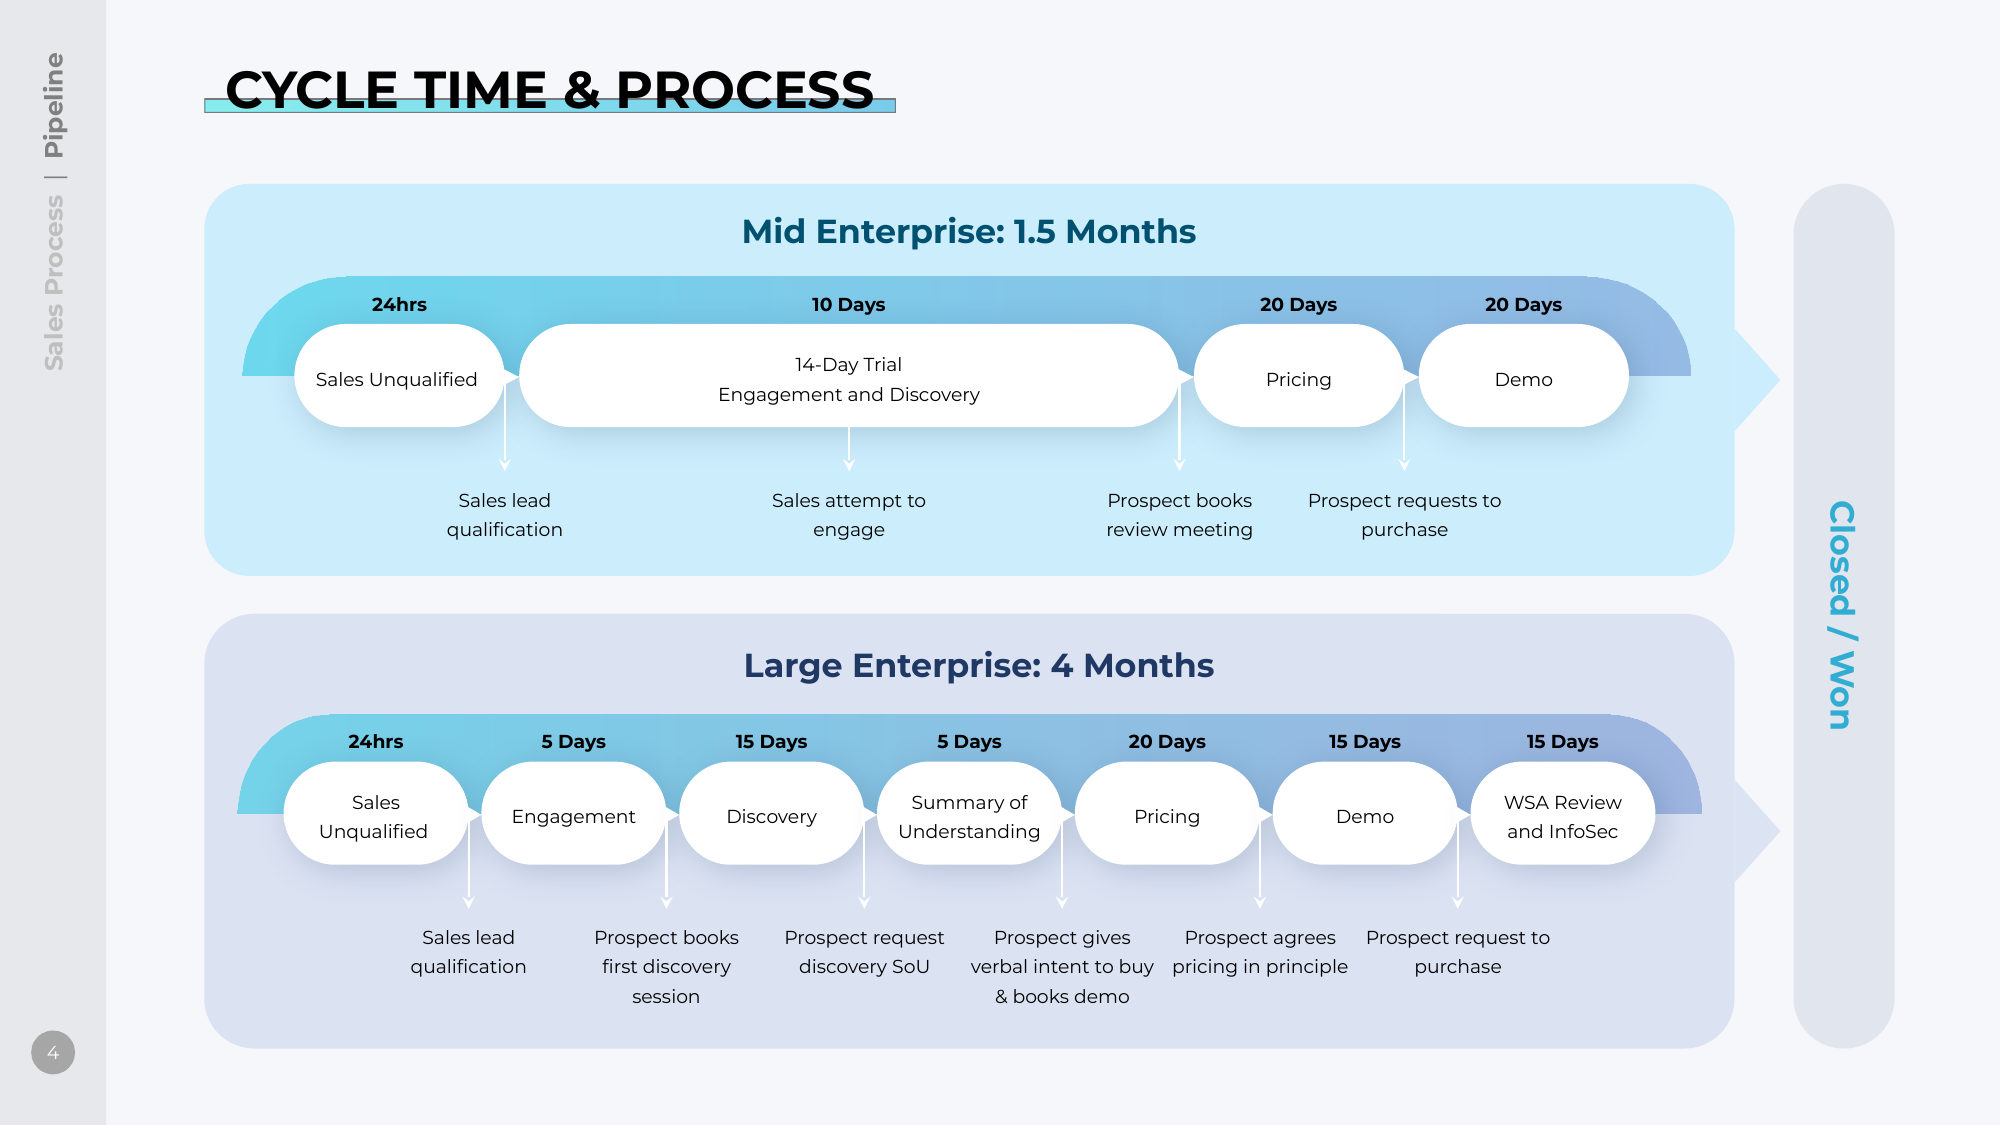

CYCLE TIME & PROCESS

Closed / Won
 Sales Process  |  Pipeline
Mid Enterprise: 1.5 Months

24hrs
10 Days
20 Days
20 Days
Sales Unqualified
14-Day Trial
Engagement and Discovery
Pricing
Demo

Sales lead qualification
Sales attempt to engage
Prospect books review meeting
Prospect requests to purchase

Large Enterprise: 4 Months

24hrs
5 Days
15 Days
5 Days
20 Days
15 Days
15 Days
Sales Unqualified
Engagement
Discovery
Summary of Understanding
Pricing
Demo
WSA Review and InfoSec

Sales lead qualification
Prospect books first discovery session
Prospect request discovery SoU
Prospect gives verbal intent to buy & books demo
Prospect agrees pricing in principle
Prospect request to purchase
4